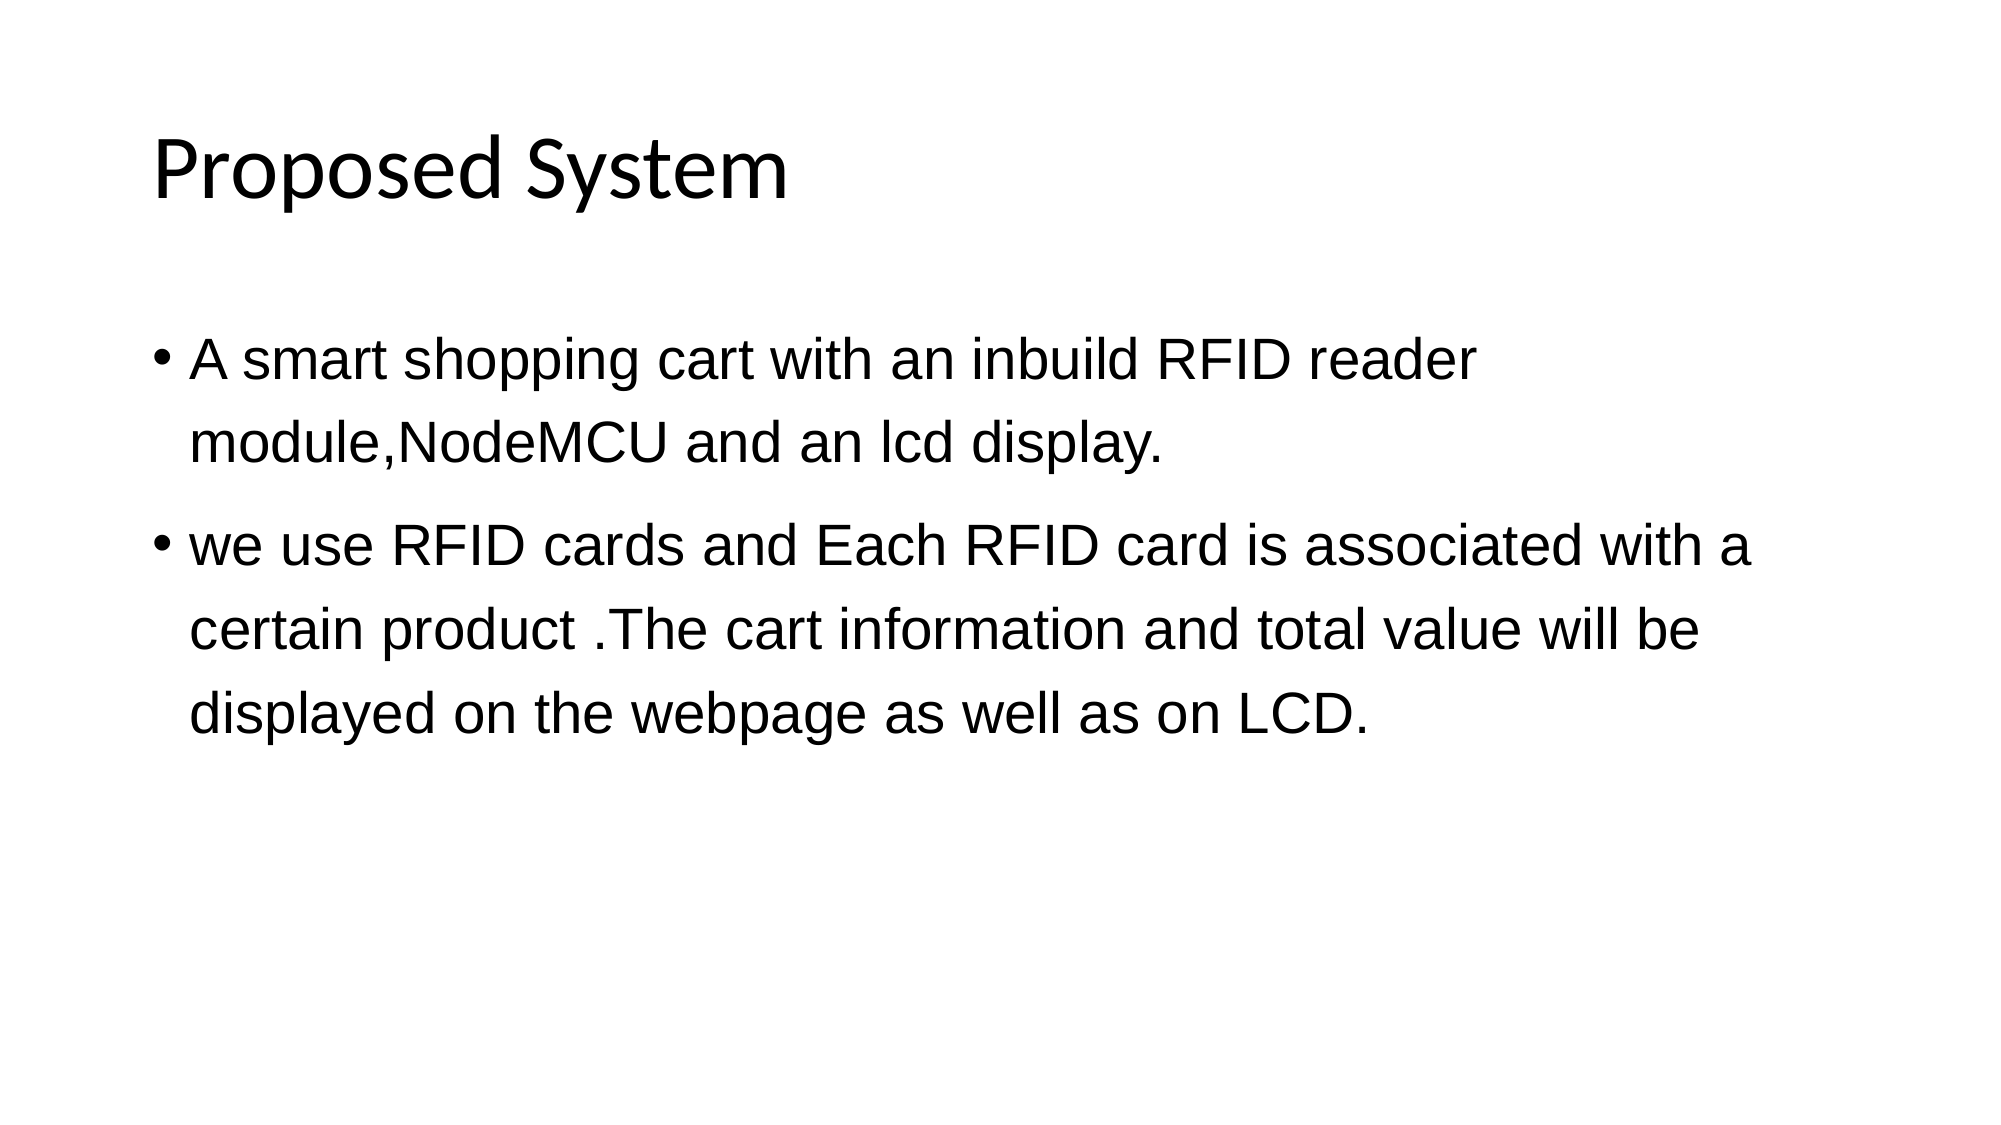

# Proposed System
A smart shopping cart with an inbuild RFID reader module,NodeMCU and an lcd display.
we use RFID cards and Each RFID card is associated with a certain product .The cart information and total value will be displayed on the webpage as well as on LCD.